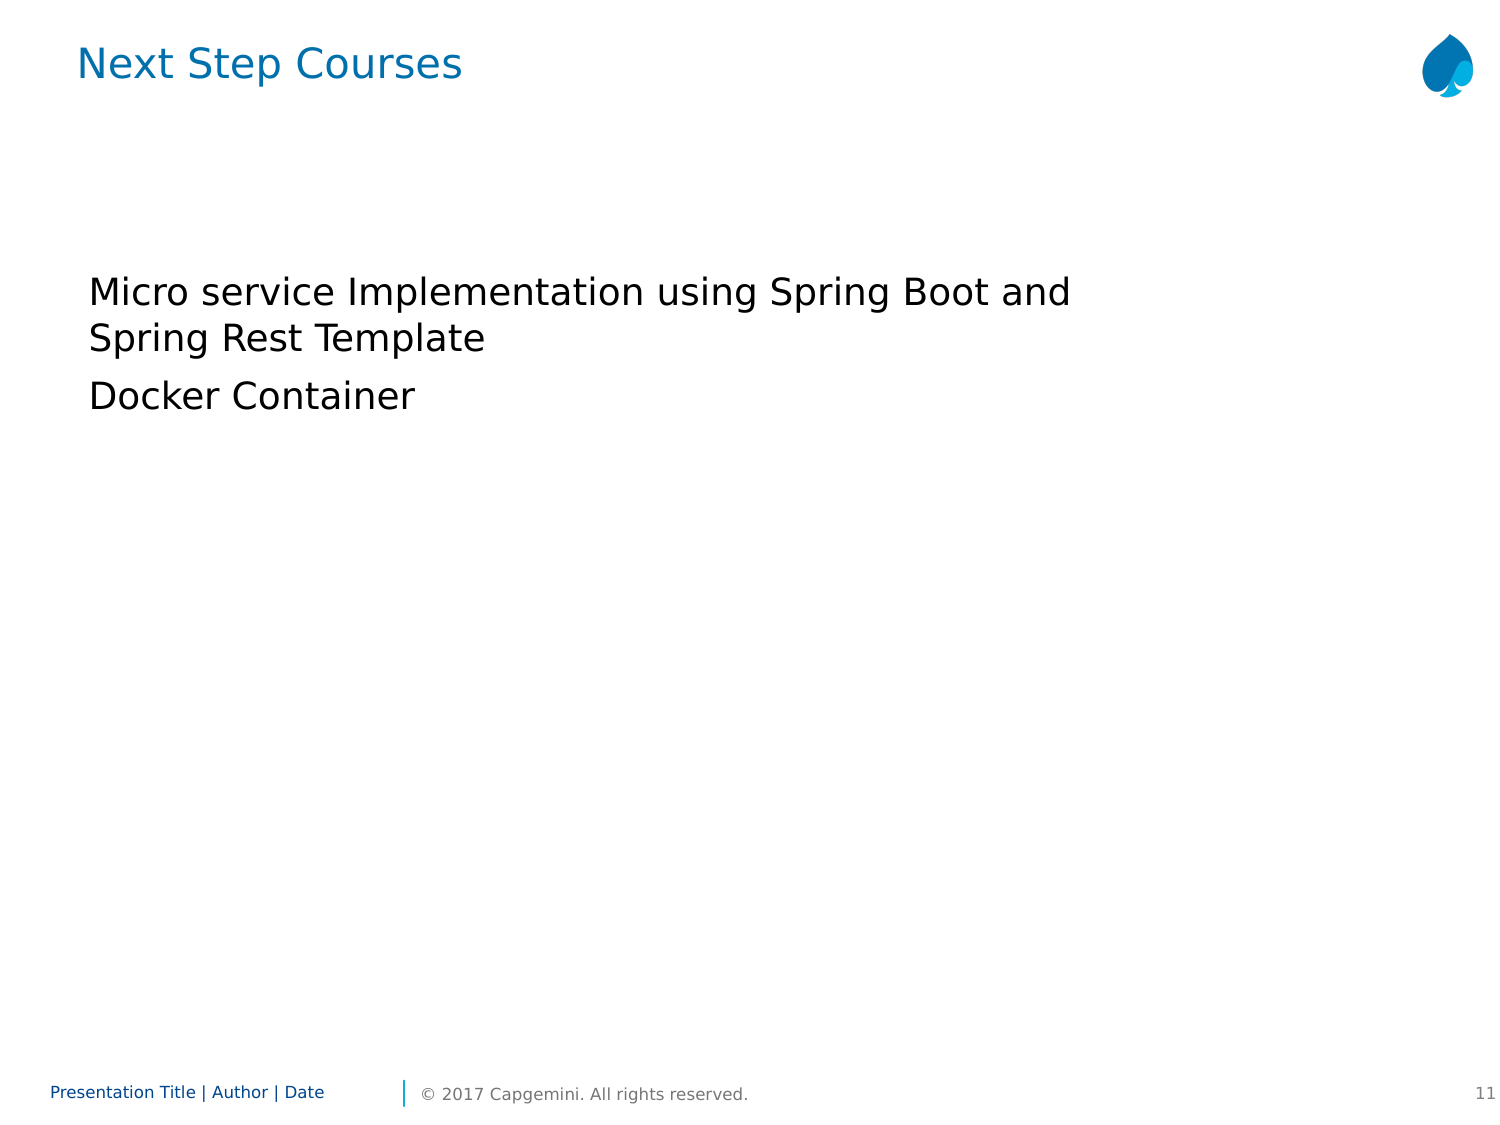

Next Step Courses
Micro service Implementation using Spring Boot and Spring Rest Template
Docker Container